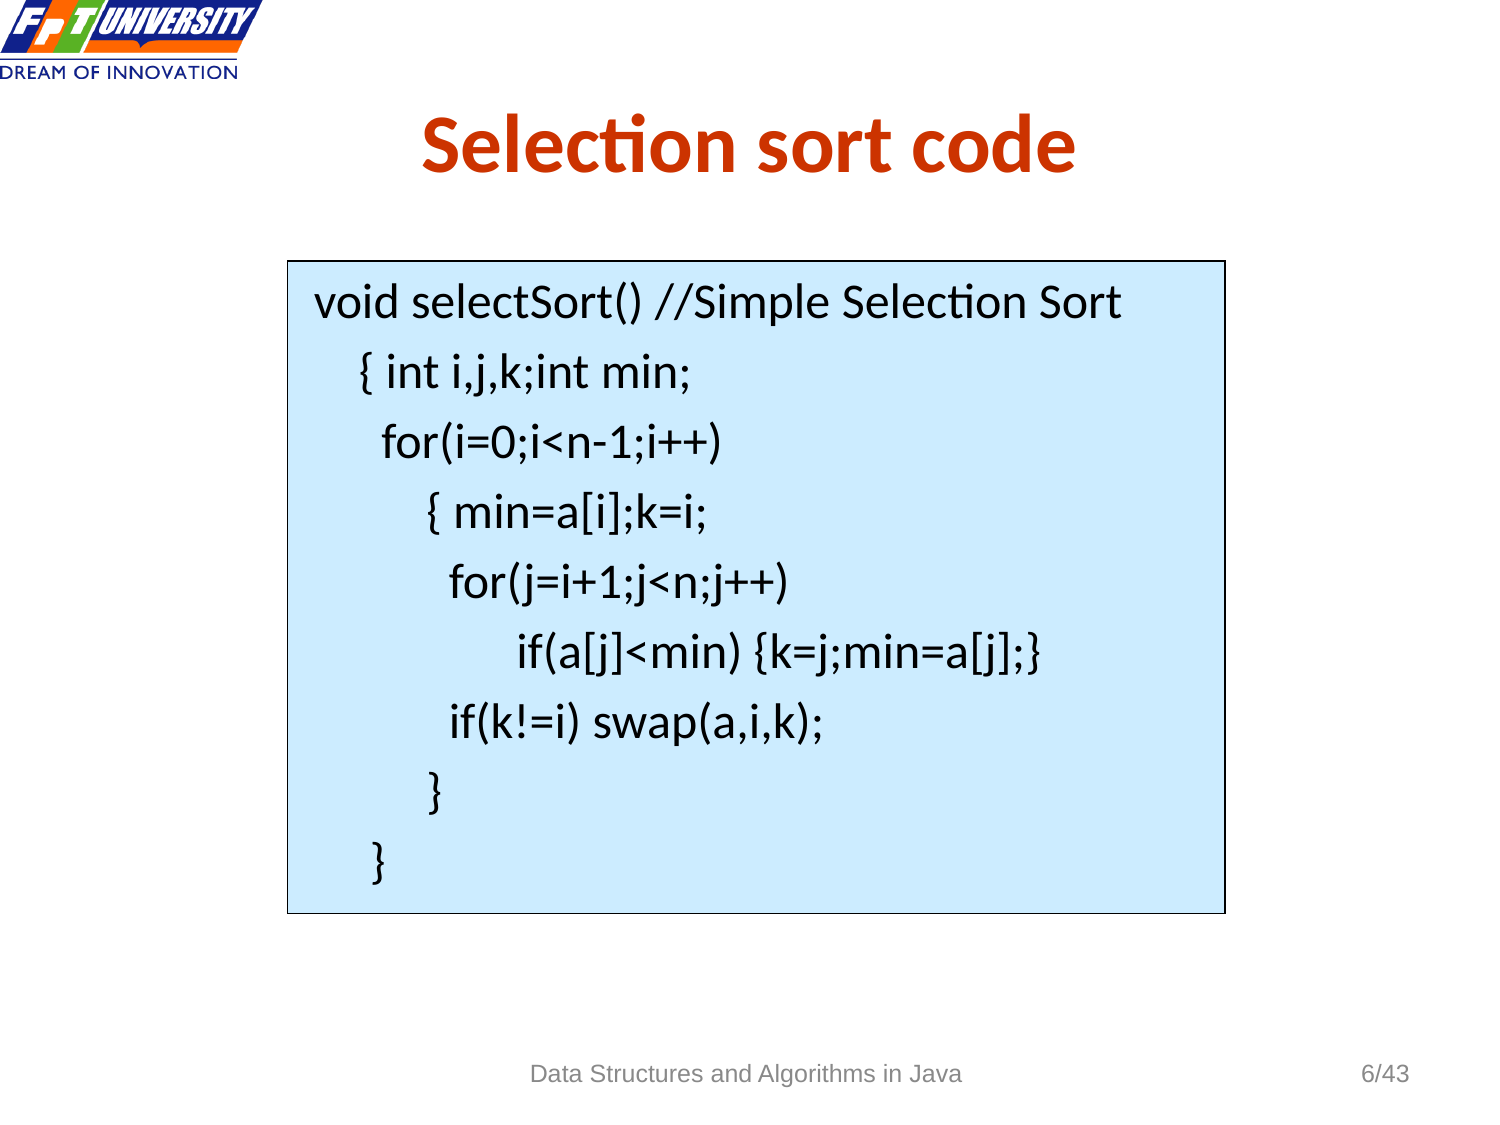

# Selection sort code
 void selectSort() //Simple Selection Sort
     { int i,j,k;int min;
       for(i=0;i<n-1;i++)
           { min=a[i];k=i;
             for(j=i+1;j<n;j++)
	              if(a[j]<min) {k=j;min=a[j];}
	        if(k!=i) swap(a,i,k);
           }
      }
Data Structures and Algorithms in Java
6/43